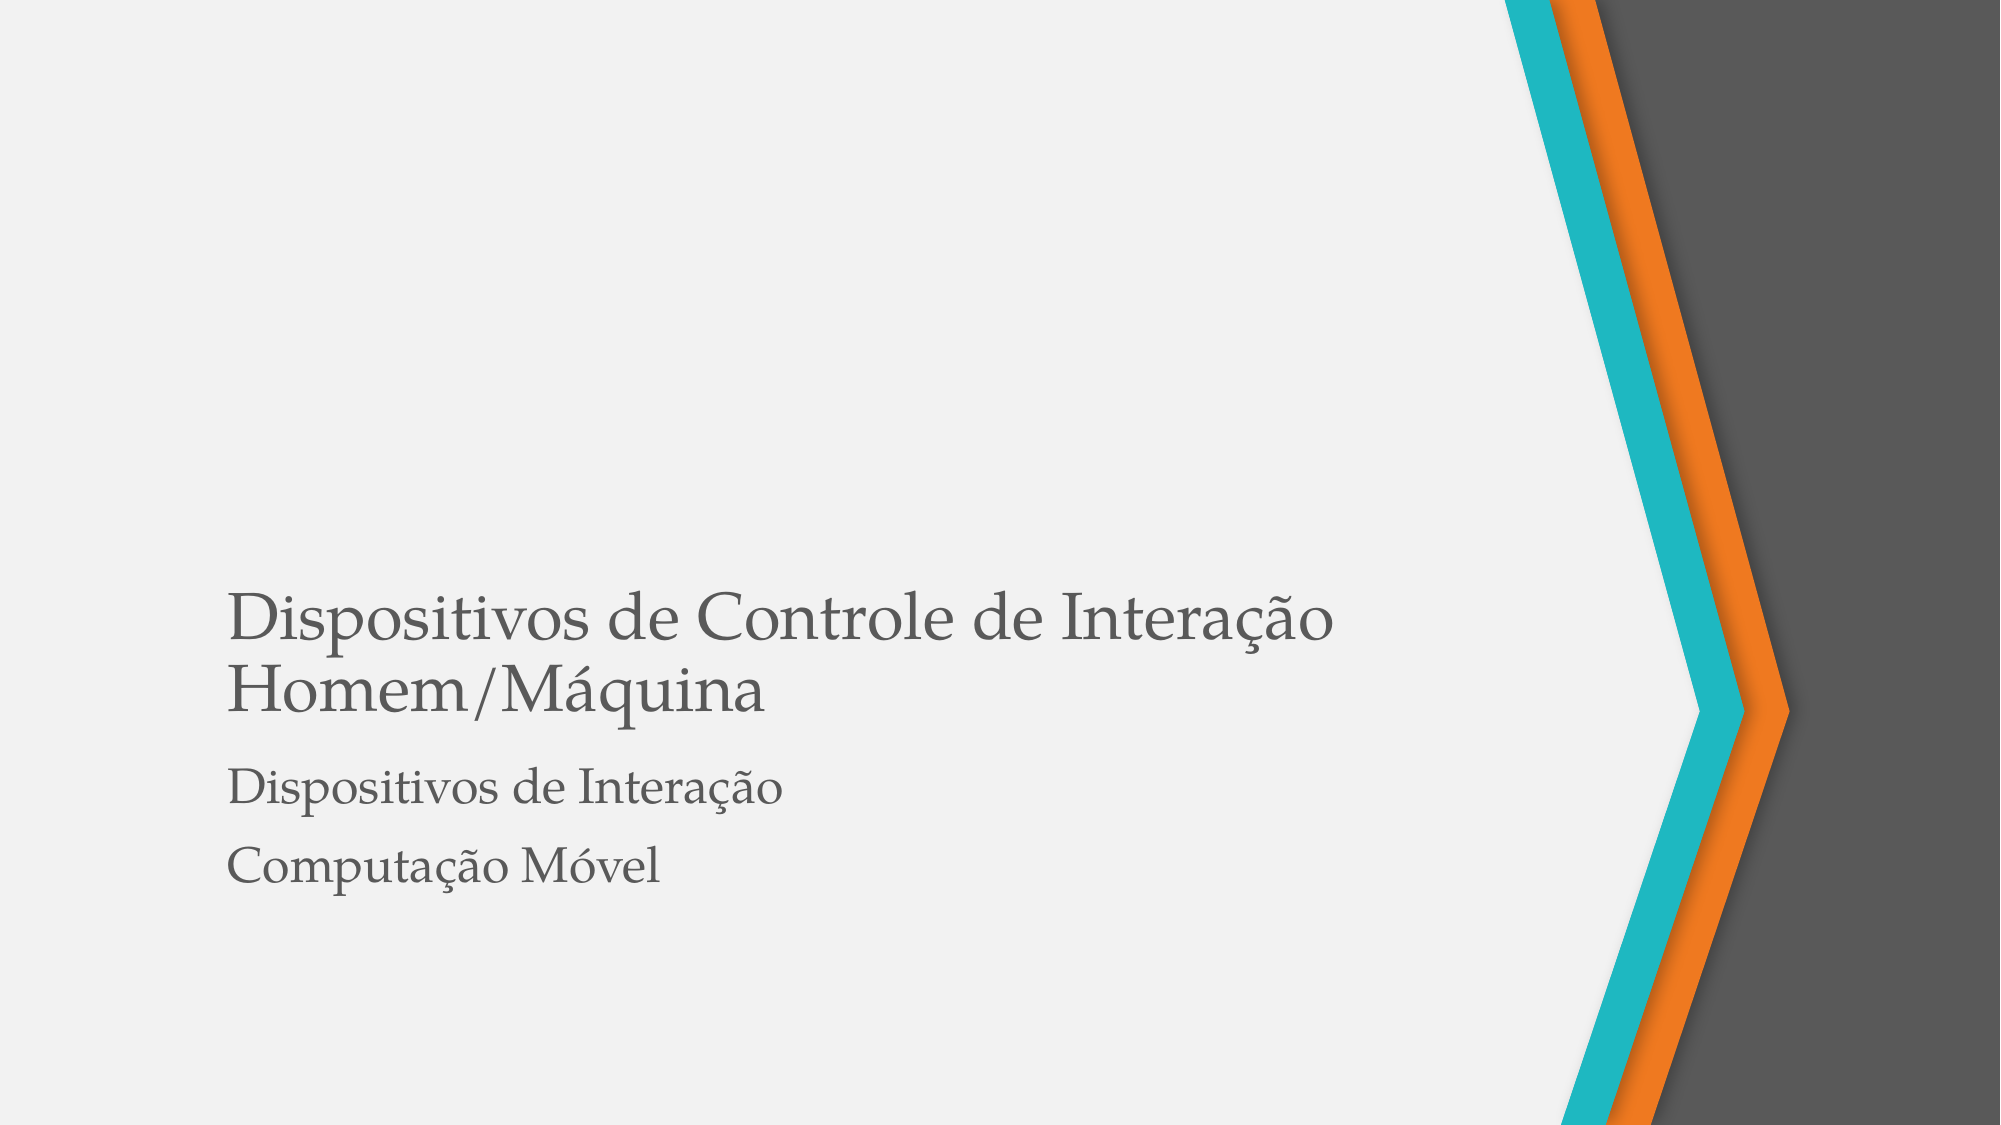

# Dispositivos de Controle de Interação Homem/Máquina
Dispositivos de Interação
Computação Móvel